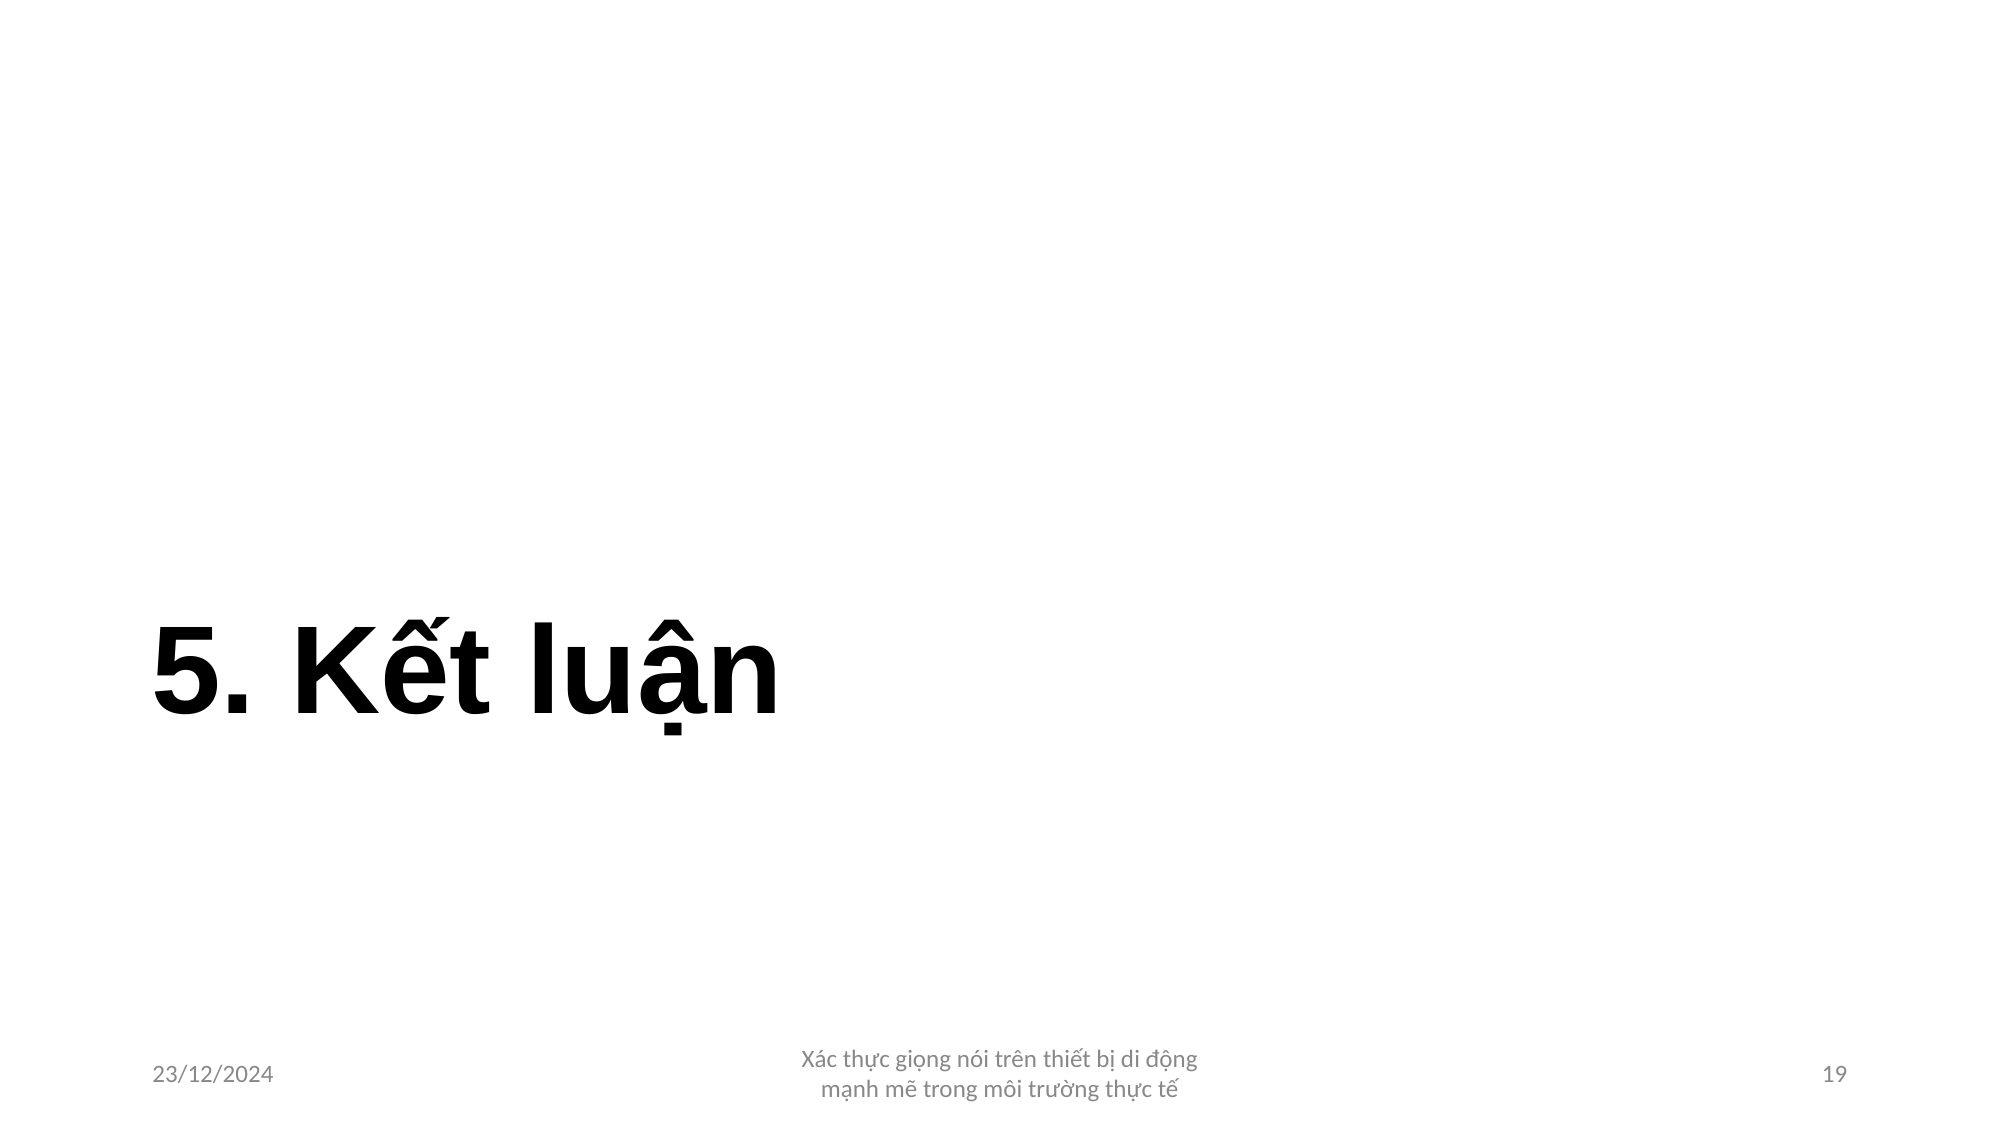

# 5. Kết luận

23/12/2024
Xác thực giọng nói trên thiết bị di động
mạnh mẽ trong môi trường thực tế
19